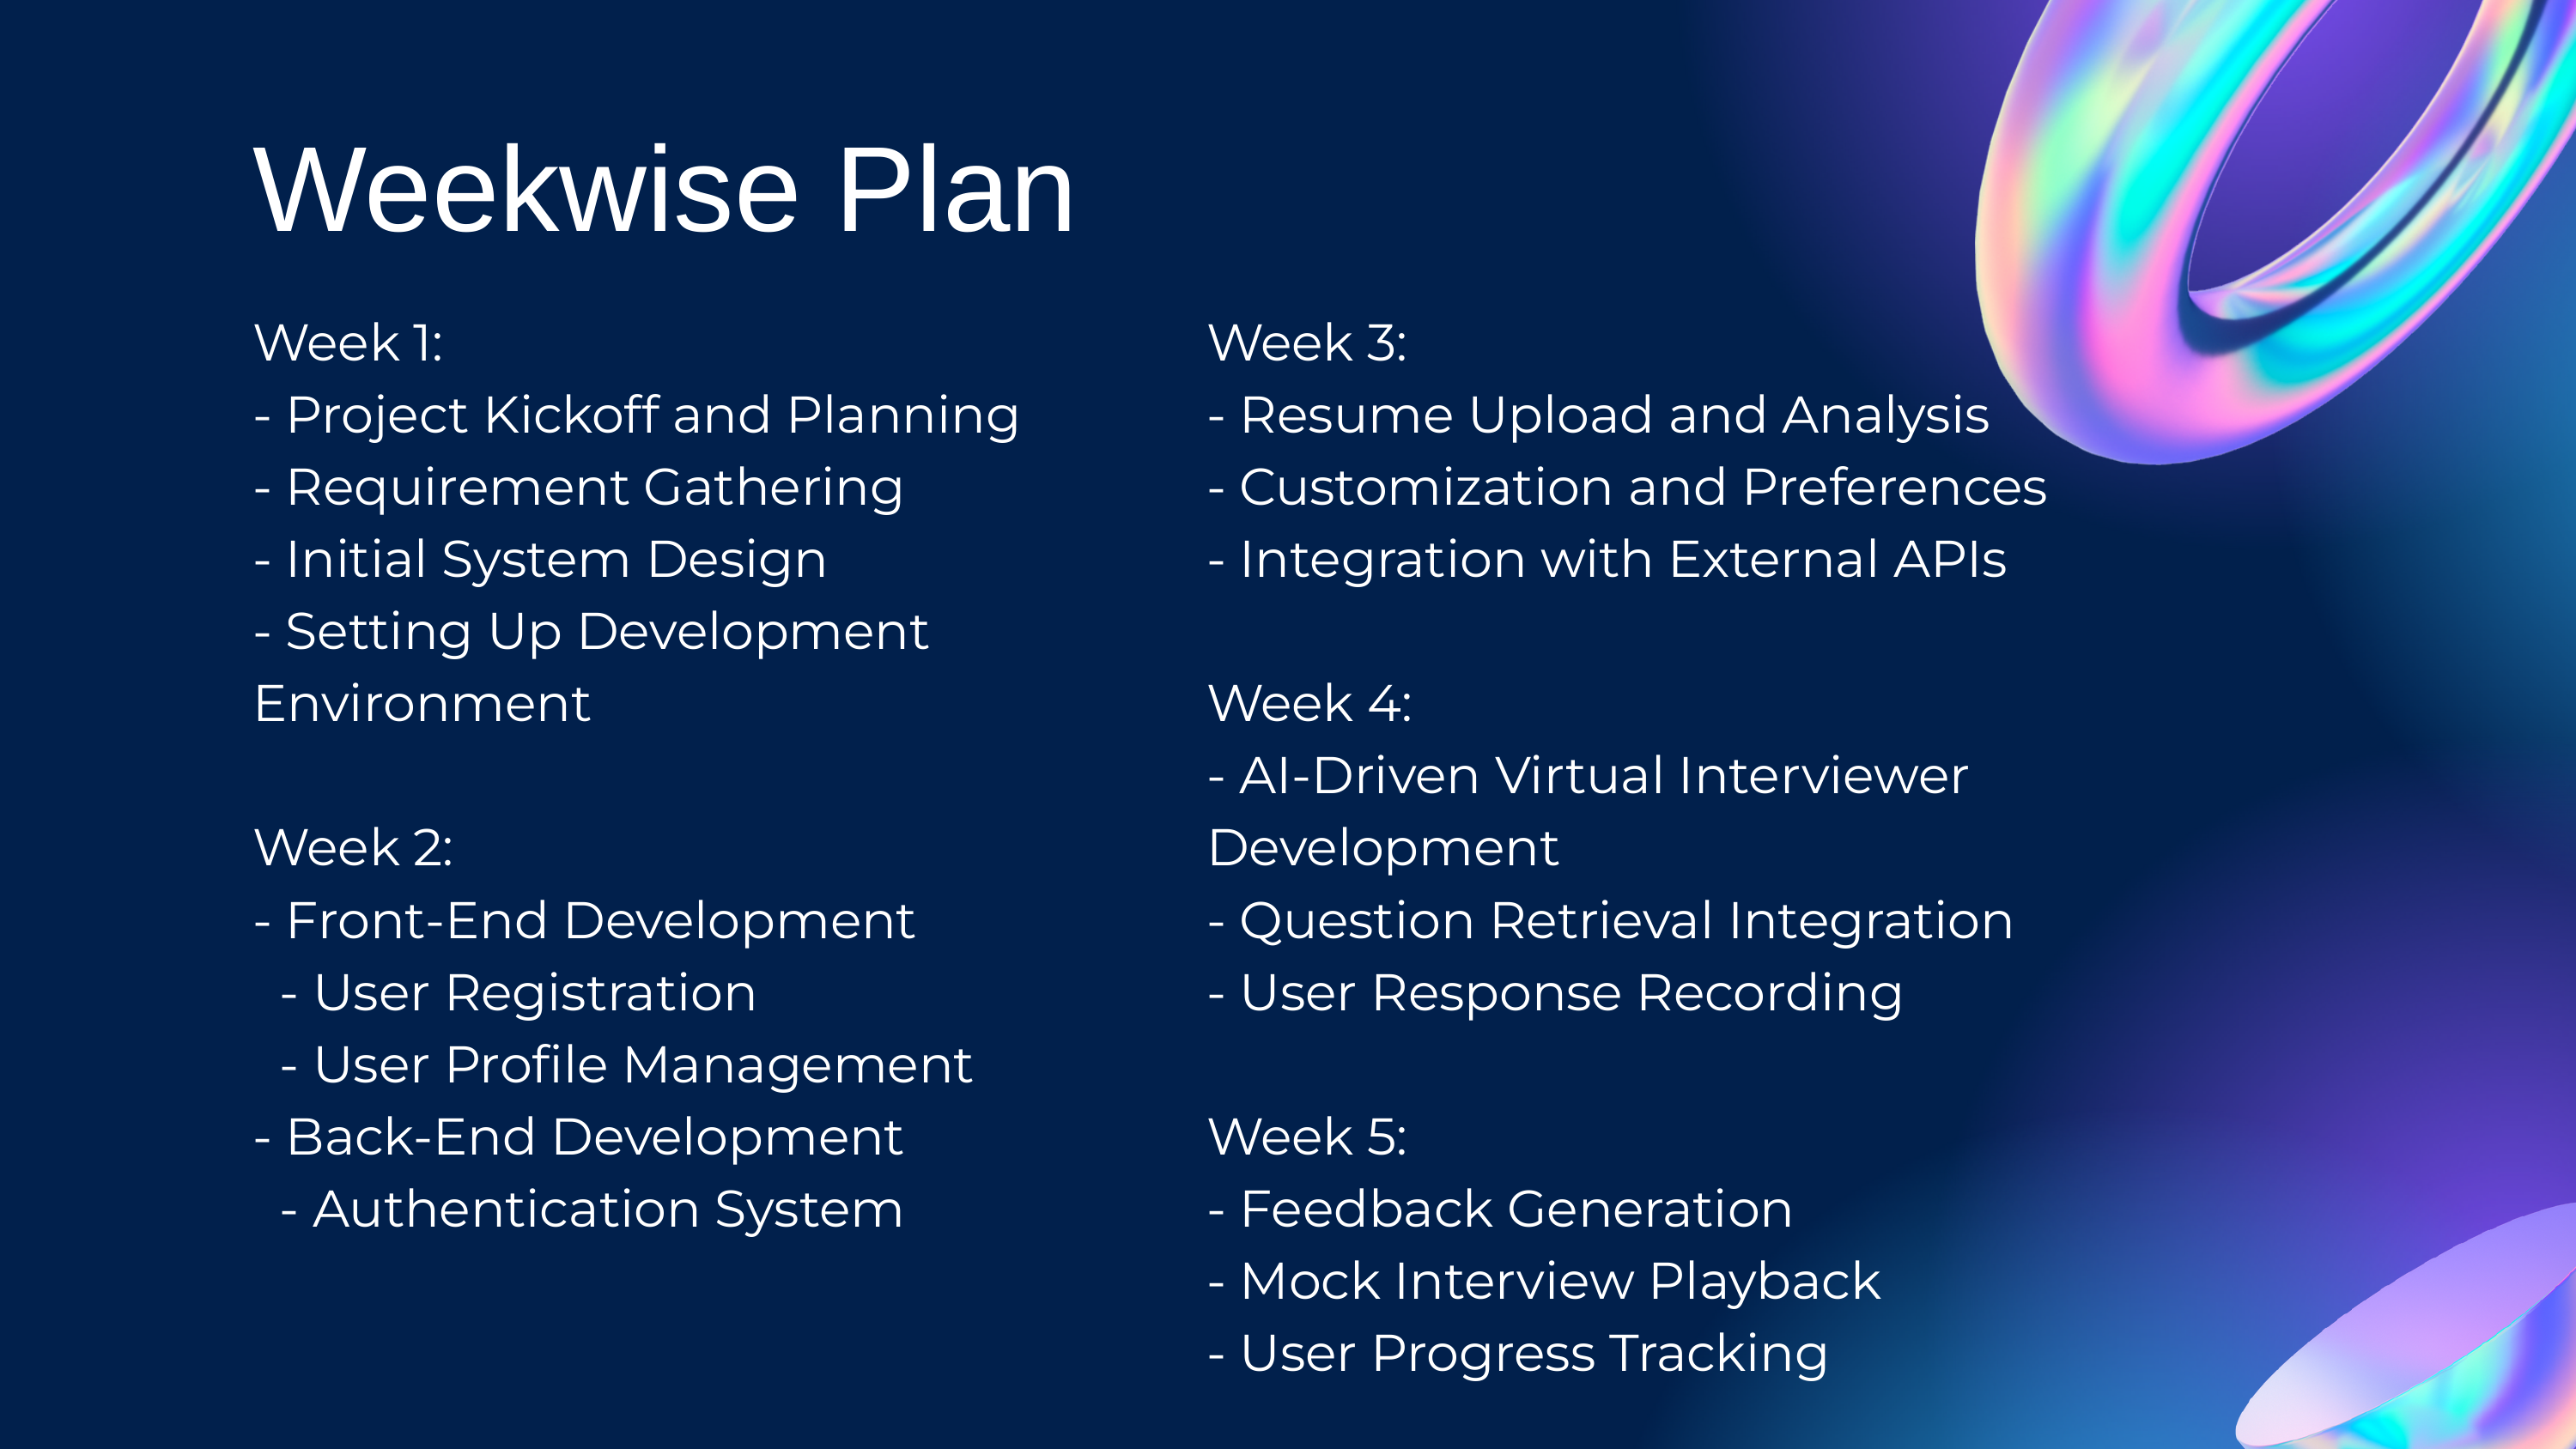

Weekwise Plan
Week 1:
- Project Kickoff and Planning
- Requirement Gathering
- Initial System Design
- Setting Up Development Environment

Week 2:
- Front-End Development
  - User Registration
  - User Profile Management
- Back-End Development
  - Authentication System

Week 3:
- Resume Upload and Analysis
- Customization and Preferences
- Integration with External APIs

Week 4:
- AI-Driven Virtual Interviewer Development
- Question Retrieval Integration
- User Response Recording

Week 5:
- Feedback Generation
- Mock Interview Playback
- User Progress Tracking